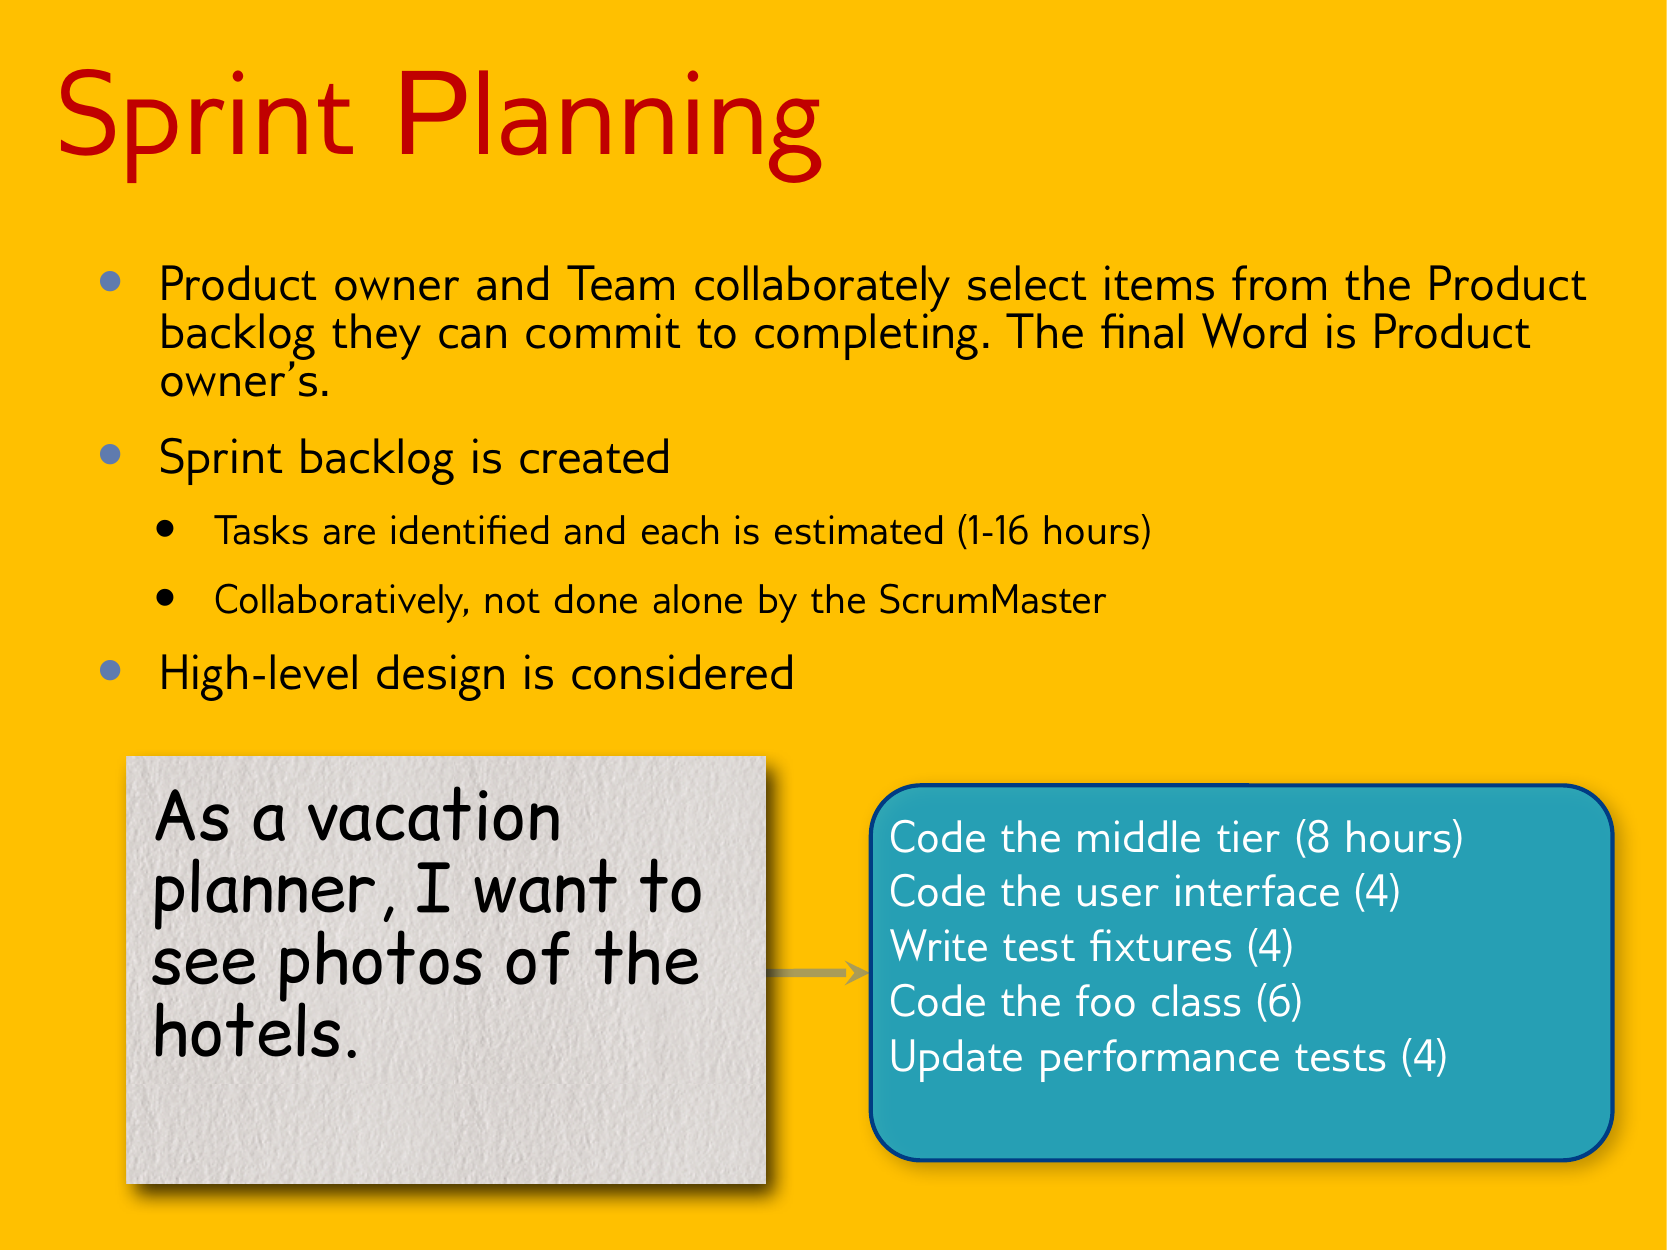

# Sprint Planning
Product owner and Team collaborately select items from the Product backlog they can commit to completing. The final Word is Product owner’s.
Sprint backlog is created
Tasks are identified and each is estimated (1-16 hours)
Collaboratively, not done alone by the ScrumMaster
High-level design is considered

As a vacation planner, I want to see photos of the hotels.

Code the middle tier (8 hours)
Code the user interface (4)
Write test fixtures (4)
Code the foo class (6)
Update performance tests (4)